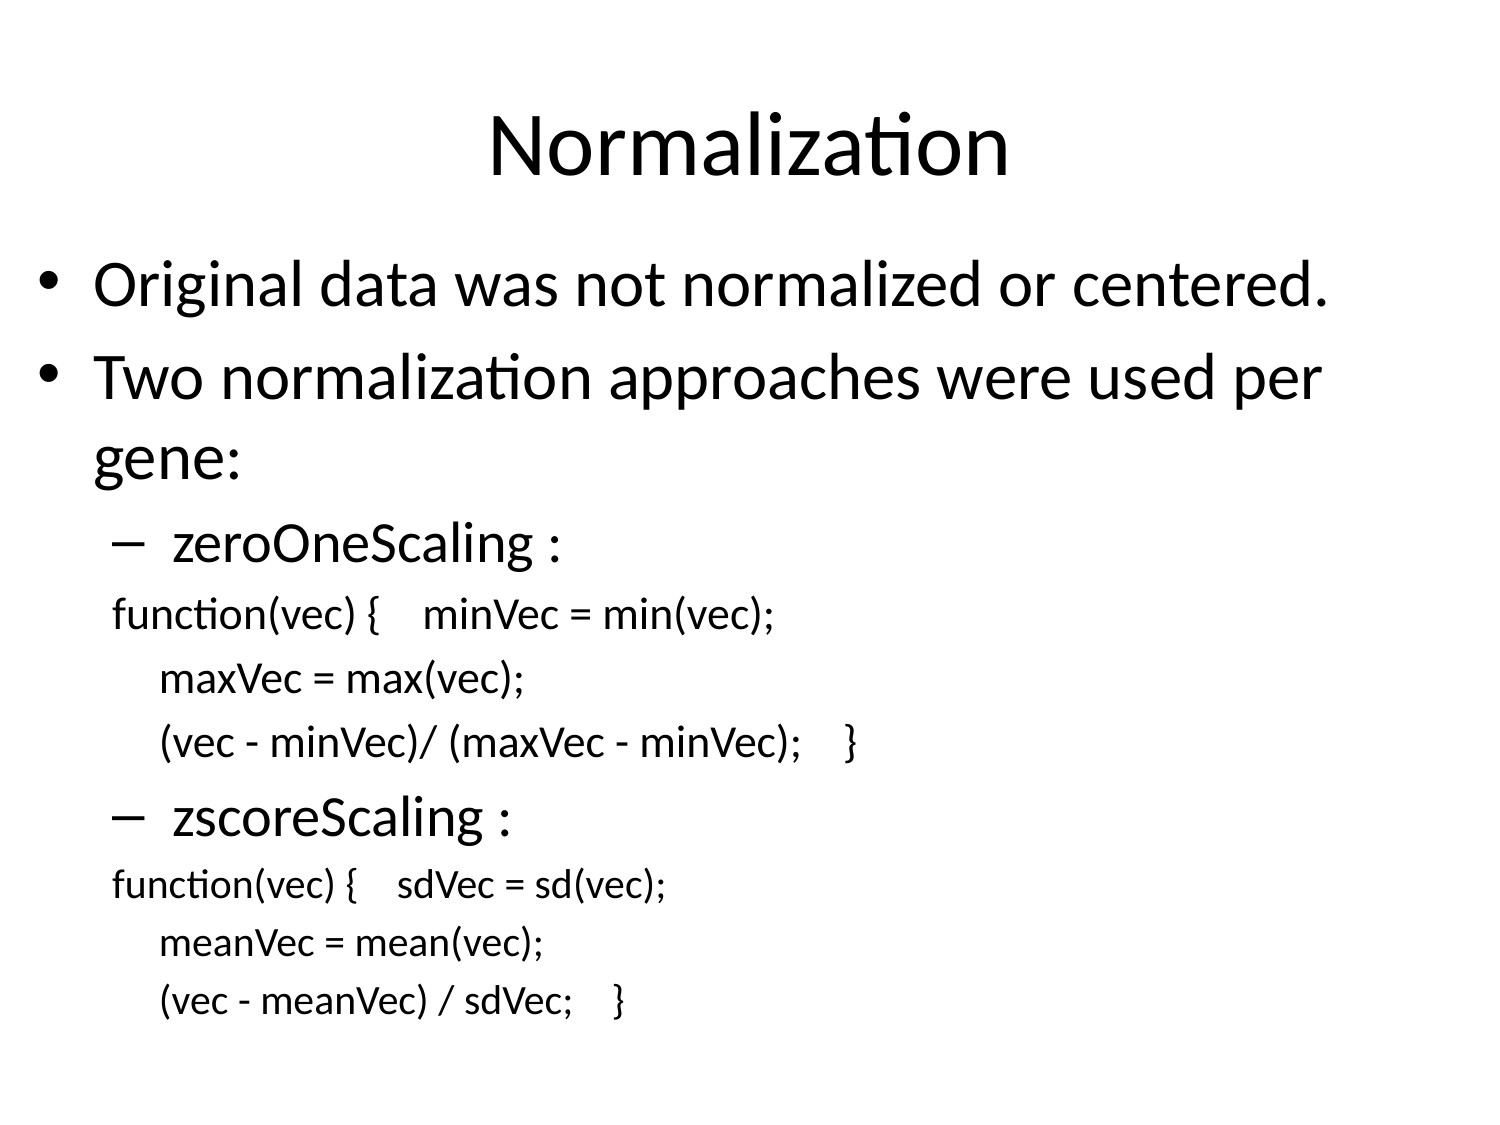

# Normalization
Original data was not normalized or centered.
Two normalization approaches were used per gene:
 zeroOneScaling :
function(vec) {    minVec = min(vec);
	maxVec = max(vec);
	(vec - minVec)/ (maxVec - minVec);    }
 zscoreScaling :
function(vec) {    sdVec = sd(vec);
	meanVec = mean(vec);
	(vec - meanVec) / sdVec;    }